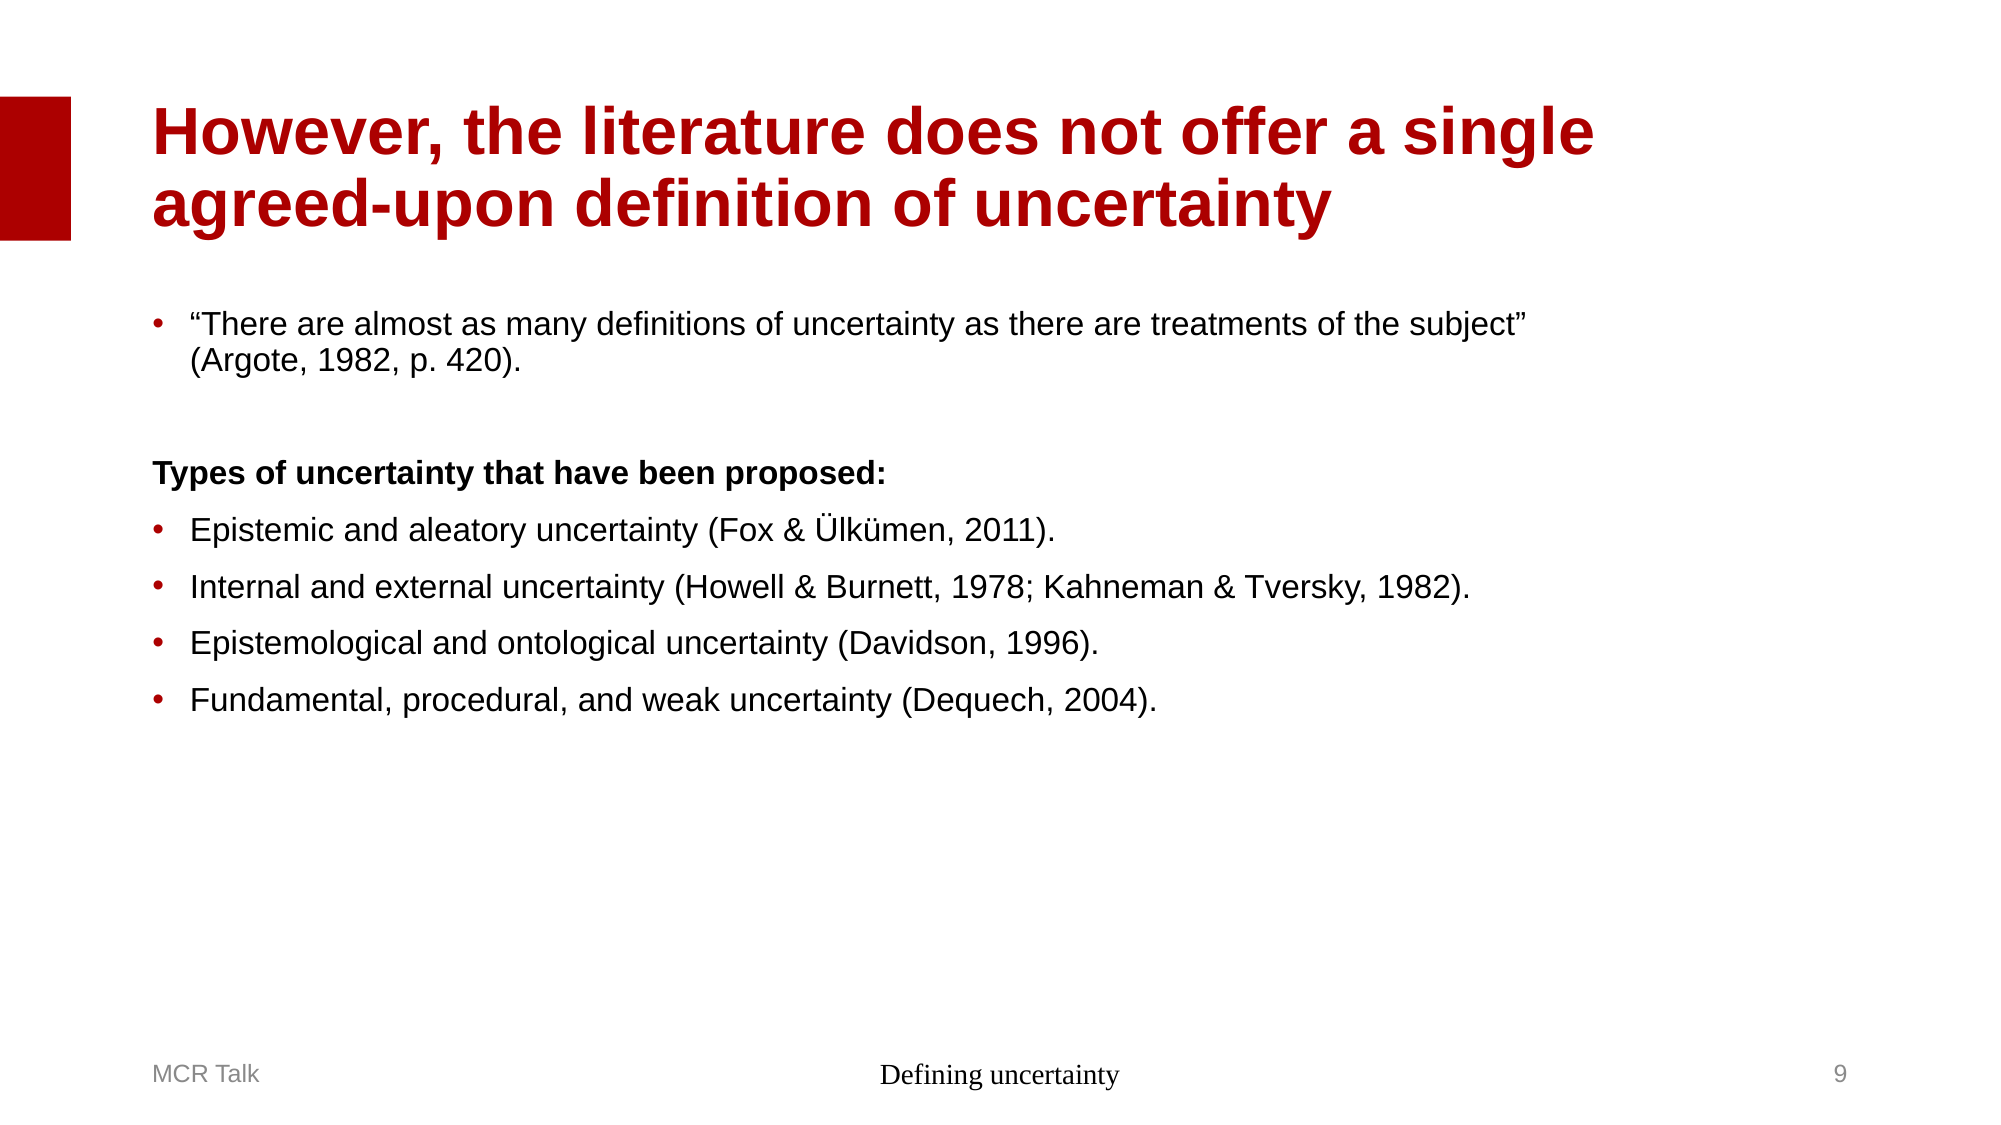

# However, the literature does not offer a single agreed-upon definition of uncertainty
“There are almost as many definitions of uncertainty as there are treatments of the subject”
(Argote, 1982, p. 420).

Types of uncertainty that have been proposed:
Epistemic and aleatory uncertainty (Fox & Ülkümen, 2011).
Internal and external uncertainty (Howell & Burnett, 1978; Kahneman & Tversky, 1982).
Epistemological and ontological uncertainty (Davidson, 1996).
Fundamental, procedural, and weak uncertainty (Dequech, 2004).

Defining uncertainty
9